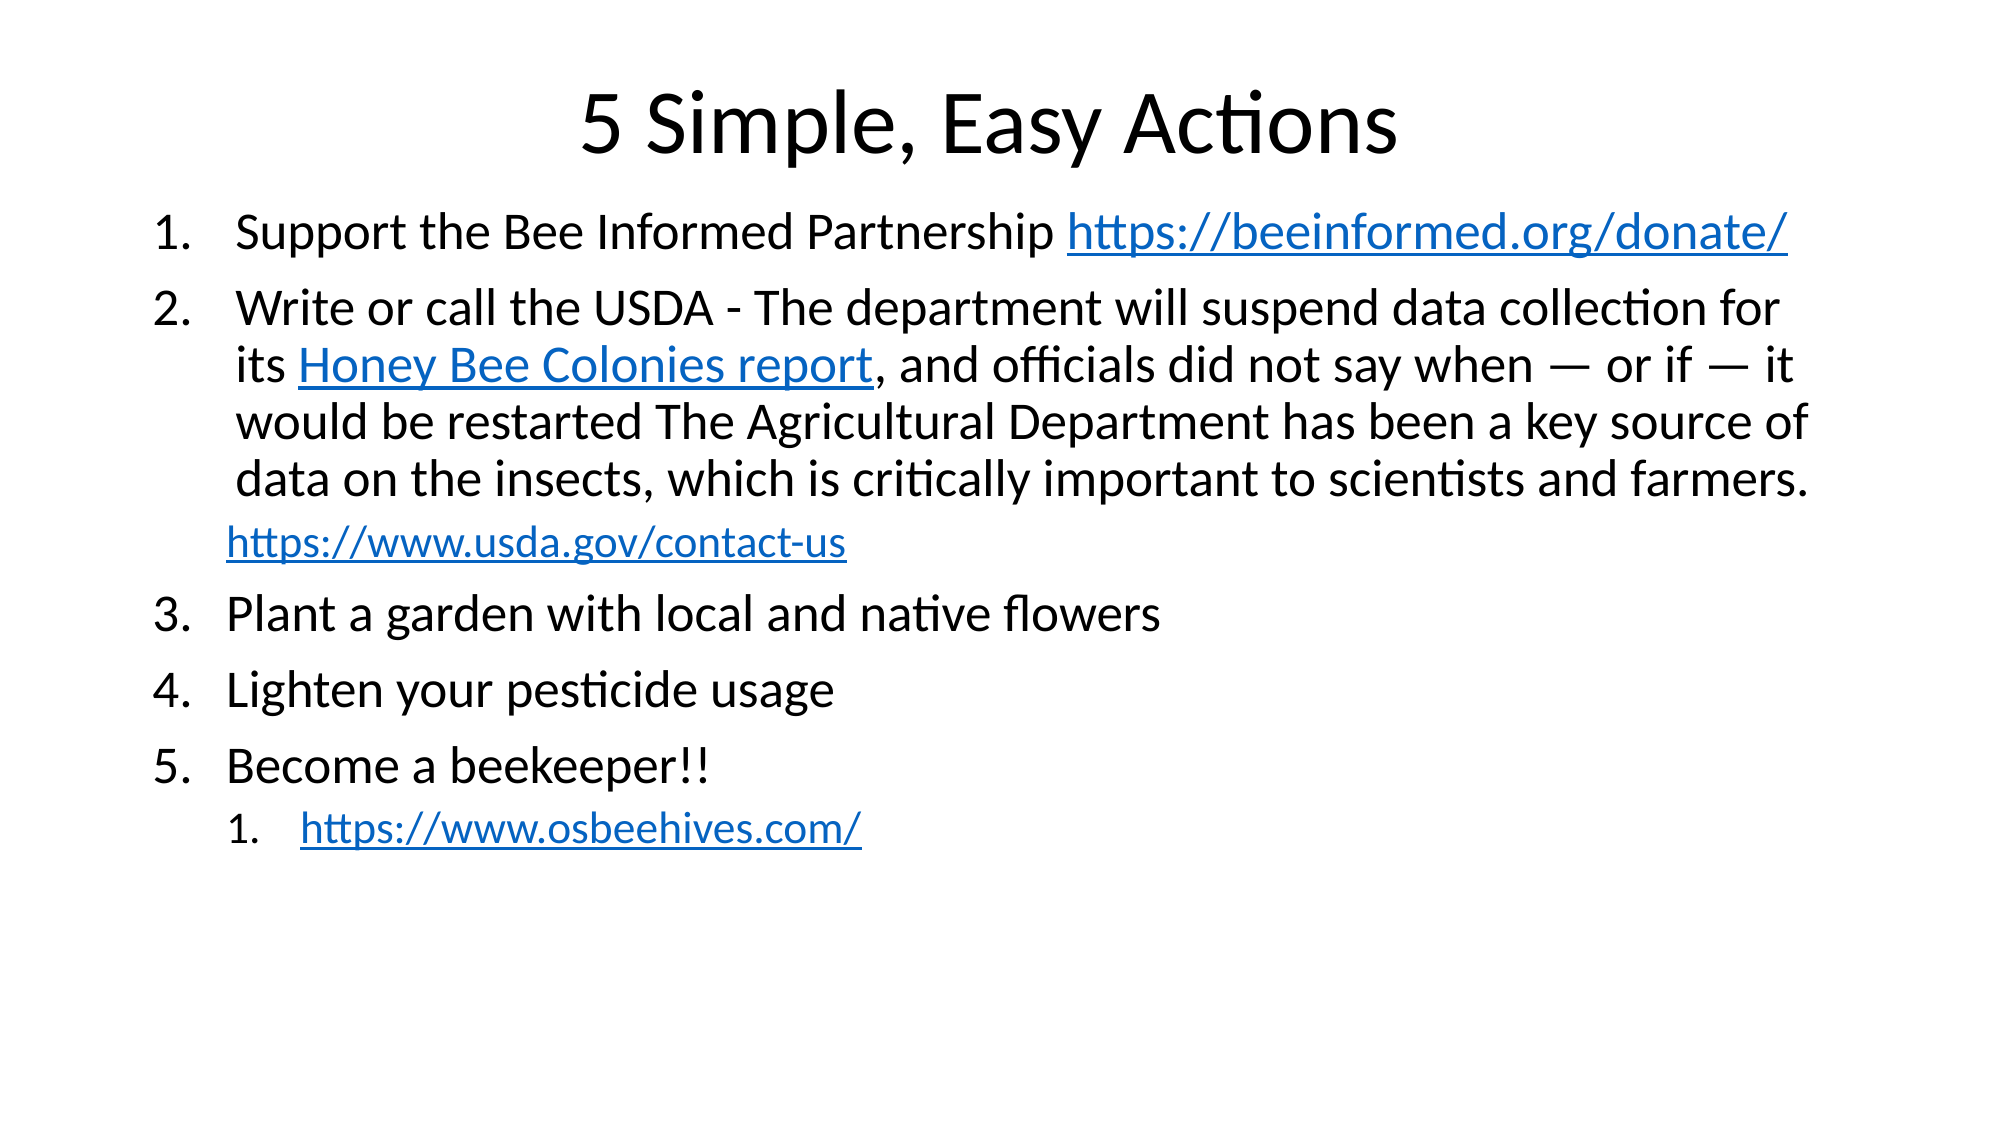

# 5 Simple, Easy Actions
Support the Bee Informed Partnership https://beeinformed.org/donate/
Write or call the USDA - The department will suspend data collection for its Honey Bee Colonies report, and officials did not say when — or if — it would be restarted The Agricultural Department has been a key source of data on the insects, which is critically important to scientists and farmers.
https://www.usda.gov/contact-us
Plant a garden with local and native flowers
Lighten your pesticide usage
Become a beekeeper!!
https://www.osbeehives.com/